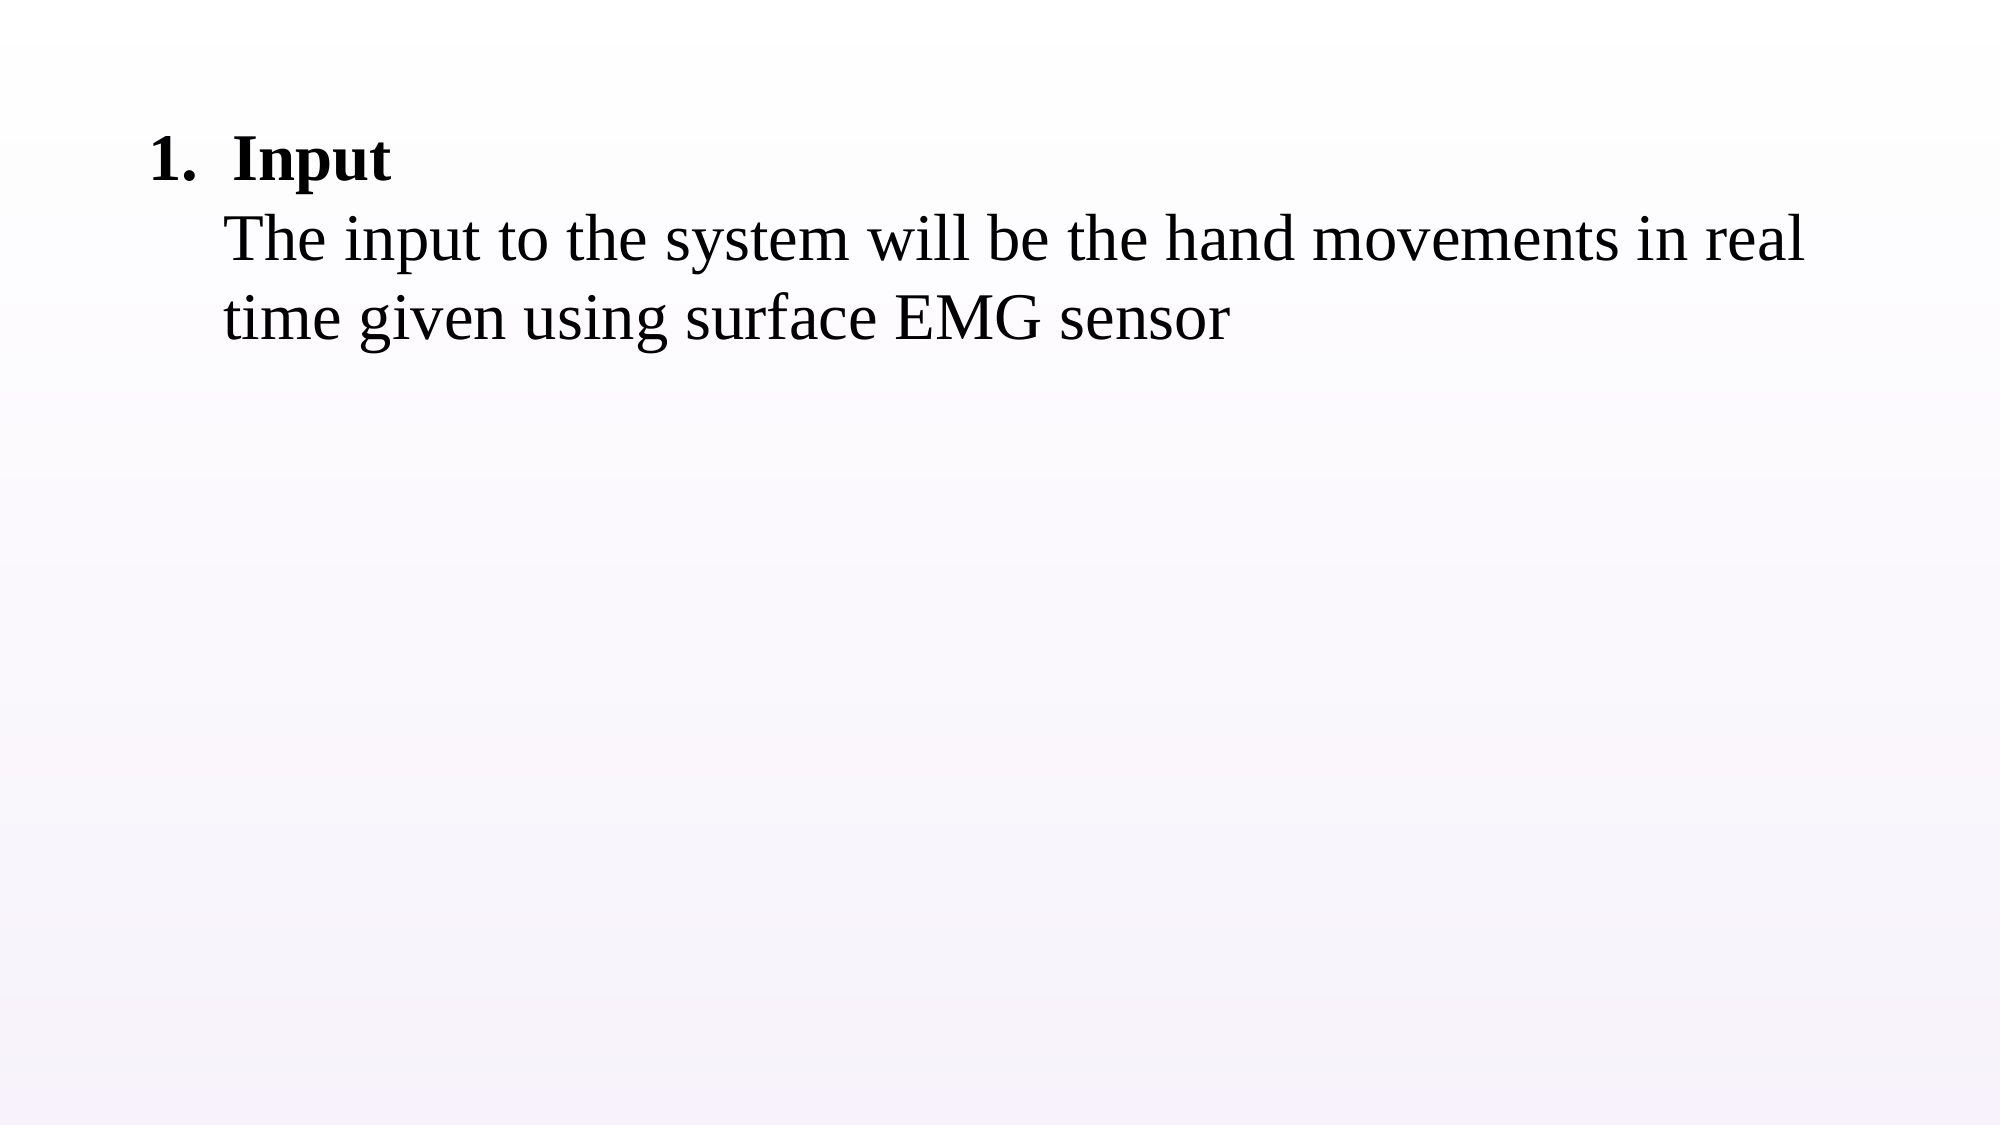

Input
The input to the system will be the hand movements in real   time given using surface EMG sensor